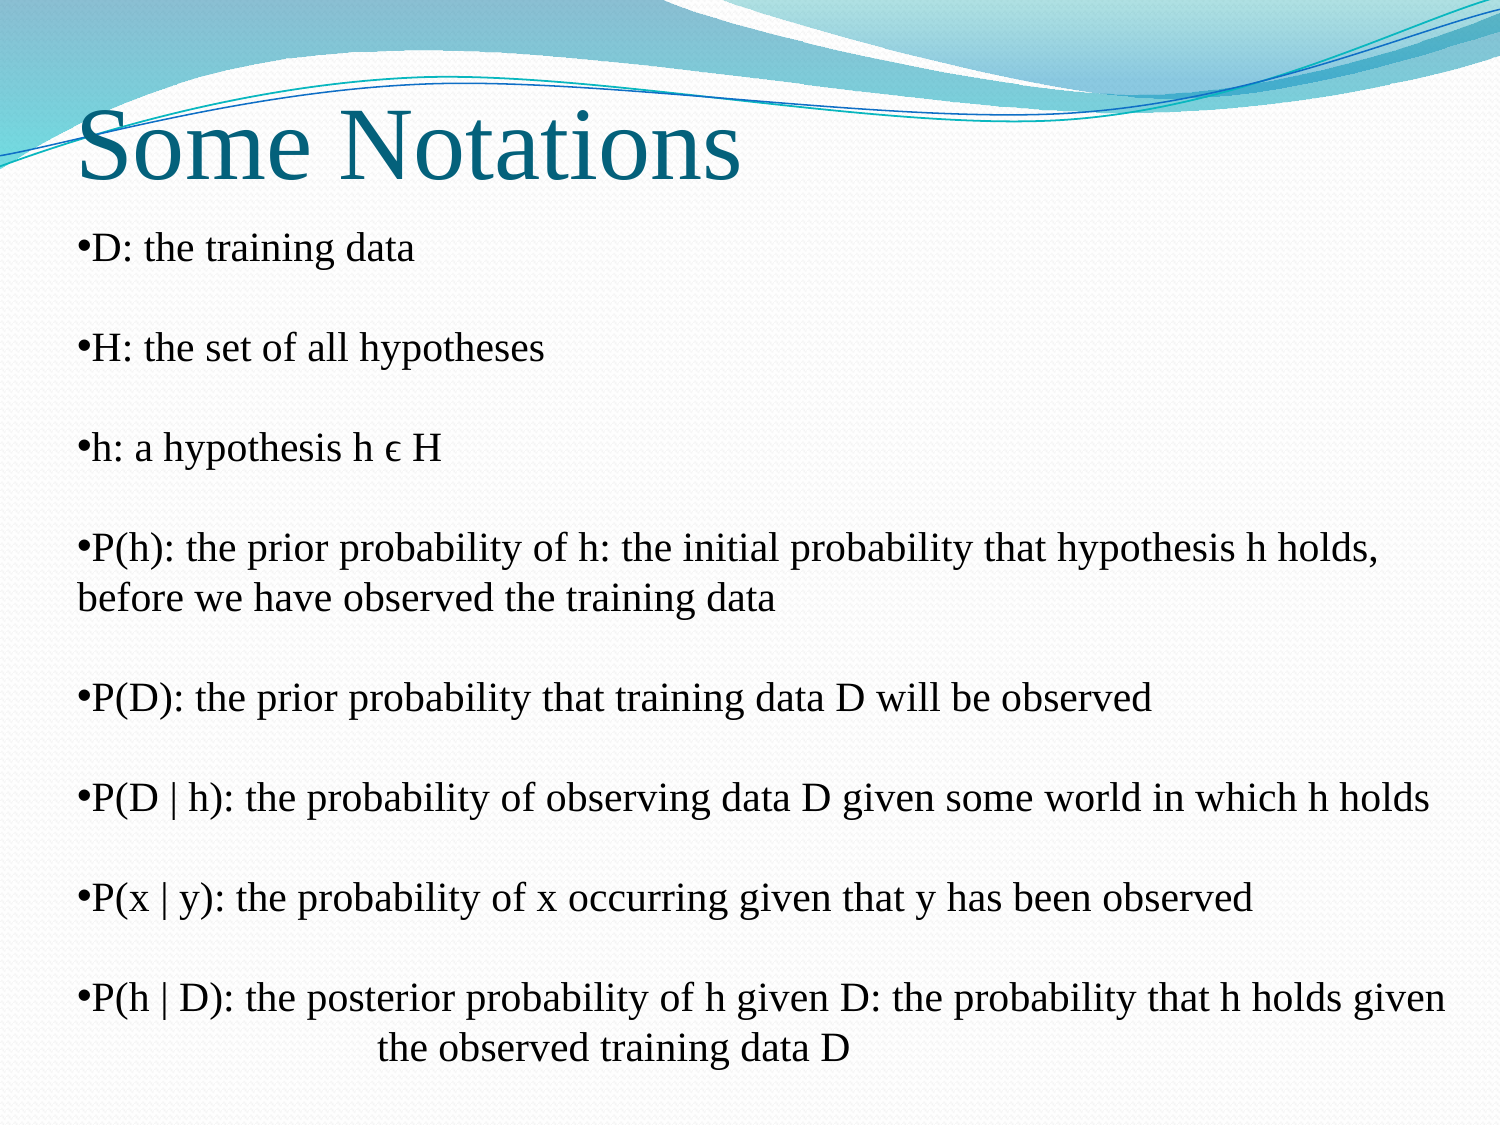

# Some Notations
D: the training data

H: the set of all hypotheses

h: a hypothesis h ϵ H

P(h): the prior probability of h: the initial probability that hypothesis h holds,  	before we have observed the training data

P(D): the prior probability that training data D will be observed

P(D | h): the probability of observing data D given some world in which h holds

P(x | y): the probability of x occurring given that y has been observed

P(h | D): the posterior probability of h given D: the probability that h holds given                       	the observed training data D